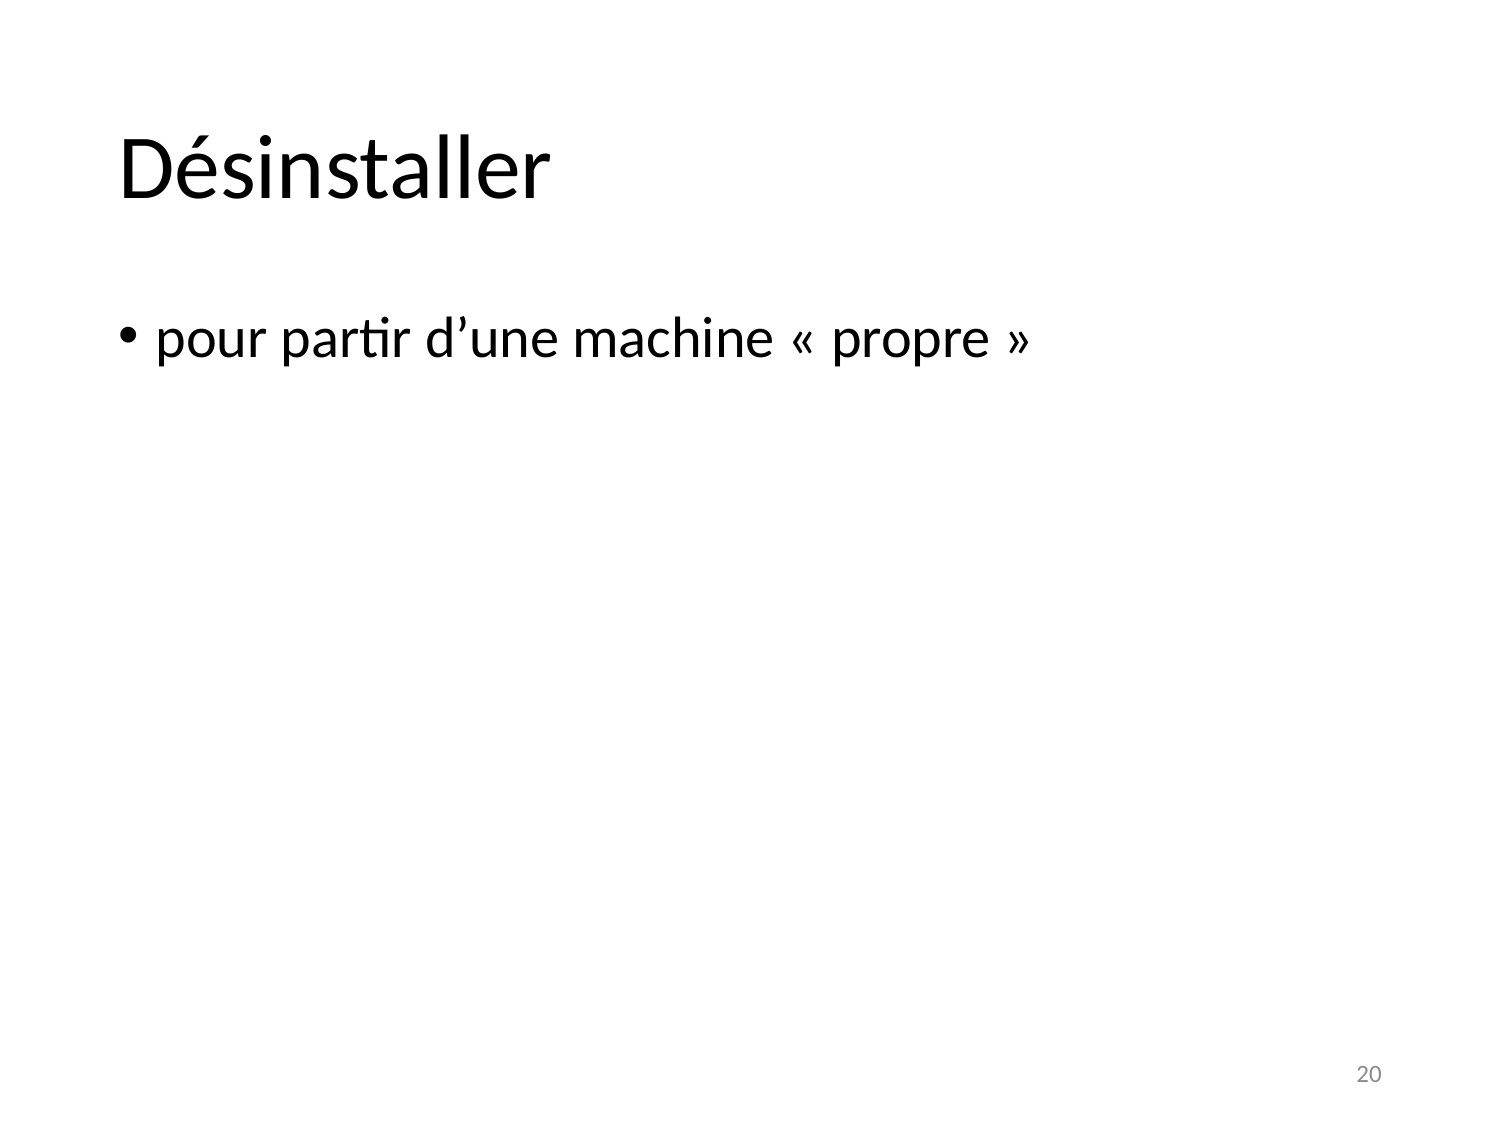

# Désinstaller
pour partir d’une machine « propre »
20